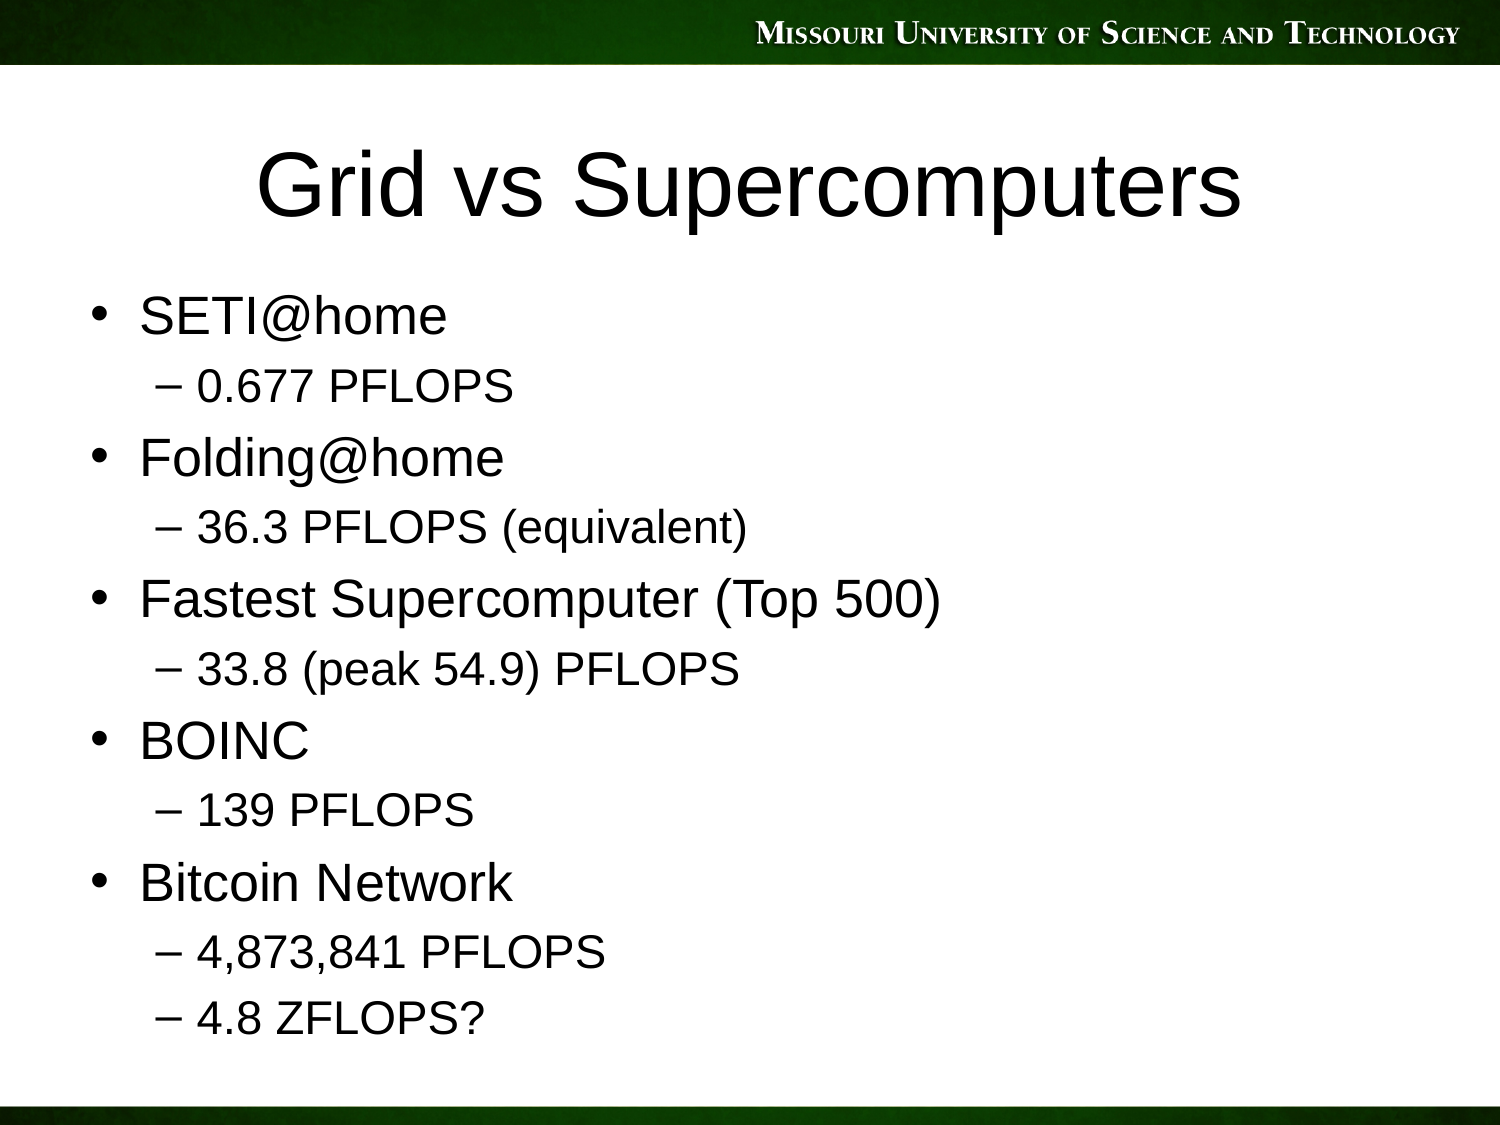

# Grid vs Supercomputers
SETI@home
0.677 PFLOPS
Folding@home
36.3 PFLOPS (equivalent)
Fastest Supercomputer (Top 500)
33.8 (peak 54.9) PFLOPS
BOINC
139 PFLOPS
Bitcoin Network
4,873,841 PFLOPS
4.8 ZFLOPS?